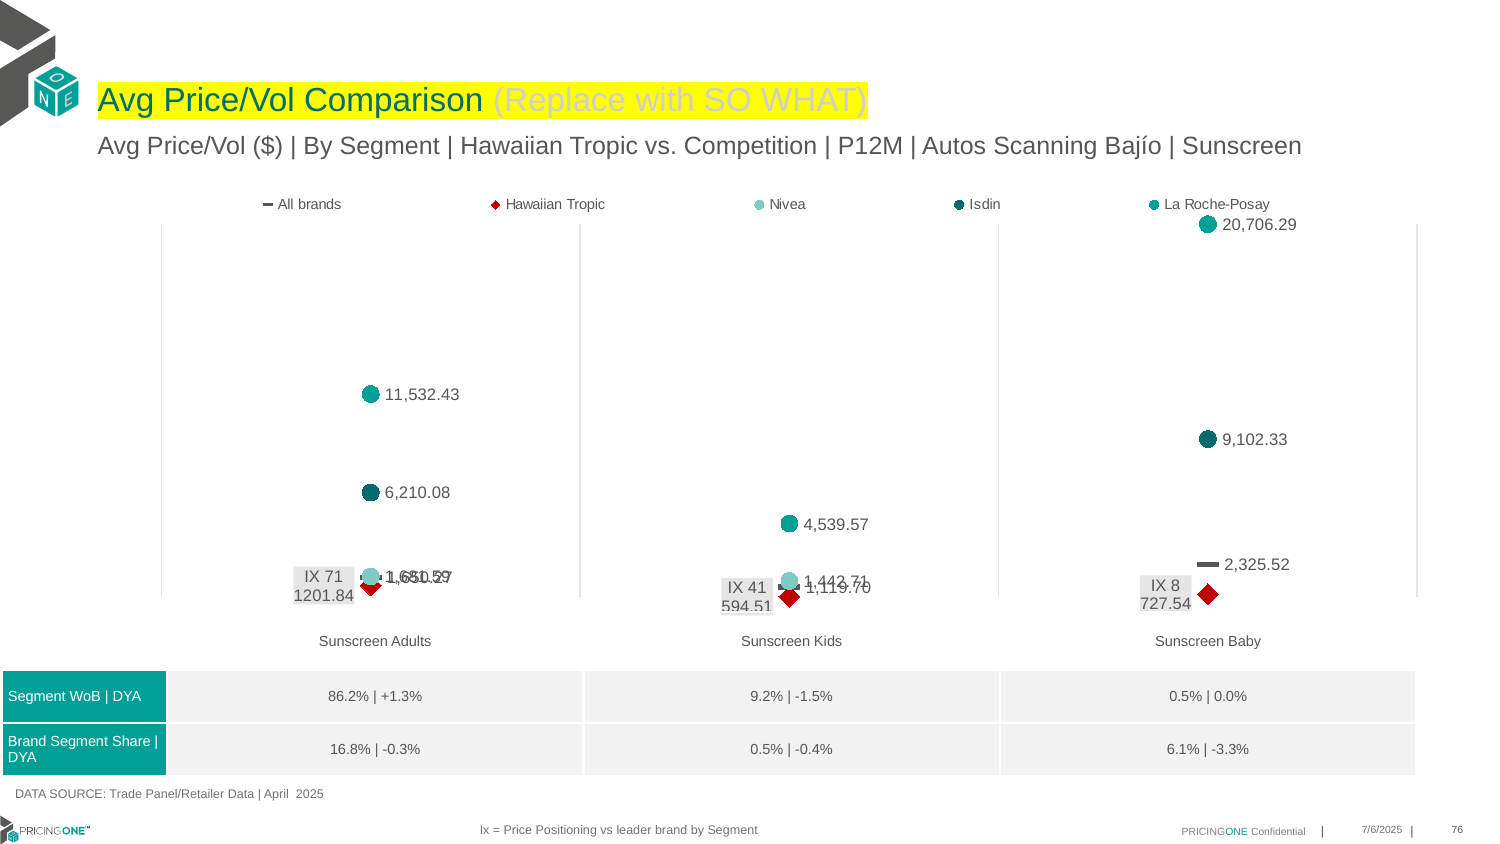

# Avg Price/Vol Comparison (Replace with SO WHAT)
Avg Price/Vol ($) | By Segment | Hawaiian Tropic vs. Competition | P12M | Autos Scanning Bajío | Sunscreen

### Chart

| Category | All brands | Hawaiian Tropic | Nivea | Isdin | La Roche-Posay |
|---|---|---|---|---|---|
| IX 71 | 1650.27 | 1201.84 | 1681.59 | 6210.08 | 11532.43 |
| IX 41 | 1119.7 | 594.51 | 1442.71 | None | 4539.57 |
| IX 8 | 2325.52 | 727.54 | None | 9102.33 | 20706.29 |
|  | Sunscreen Adults | Sunscreen Kids | Sunscreen Baby |
| --- | --- | --- | --- |
| Segment WoB | DYA | 86.2% | +1.3% | 9.2% | -1.5% | 0.5% | 0.0% |
| Brand Segment Share | DYA | 16.8% | -0.3% | 0.5% | -0.4% | 6.1% | -3.3% |
DATA SOURCE: Trade Panel/Retailer Data | April  2025
Ix = Price Positioning vs leader brand by Segment
7/6/2025
76